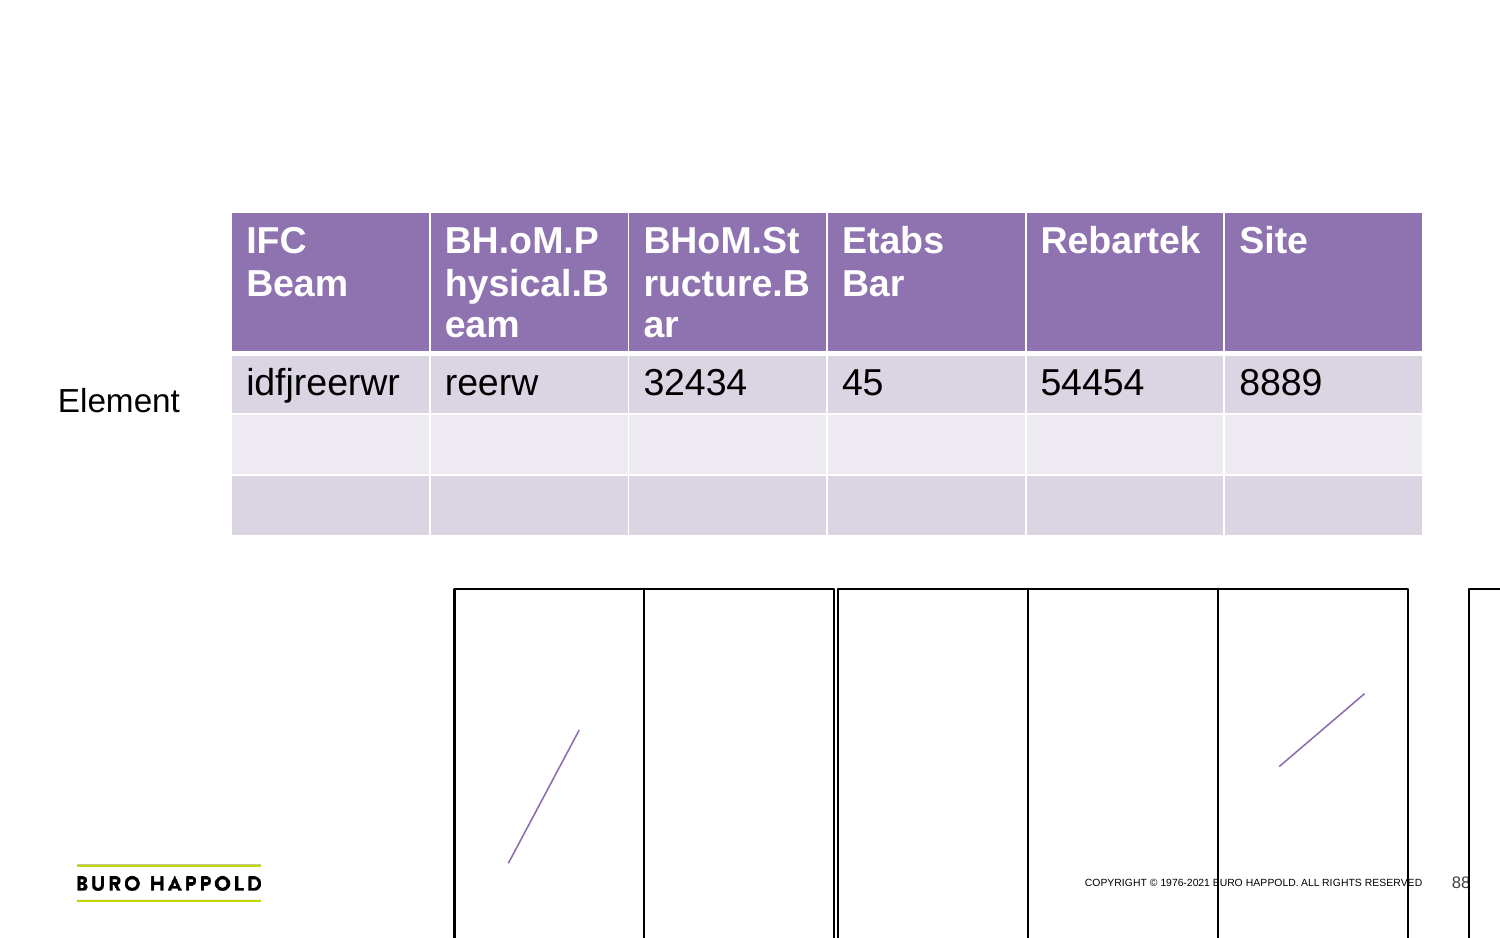

#
| IFC Beam | BH.oM.Physical.Beam | BHoM.Structure.Bar | Etabs Bar | Rebartek | Site |
| --- | --- | --- | --- | --- | --- |
| idfjreerwr | reerw | 32434 | 45 | 54454 | 8889 |
|  |  |  |  |  |  |
|  |  |  |  |  |  |
Element

88